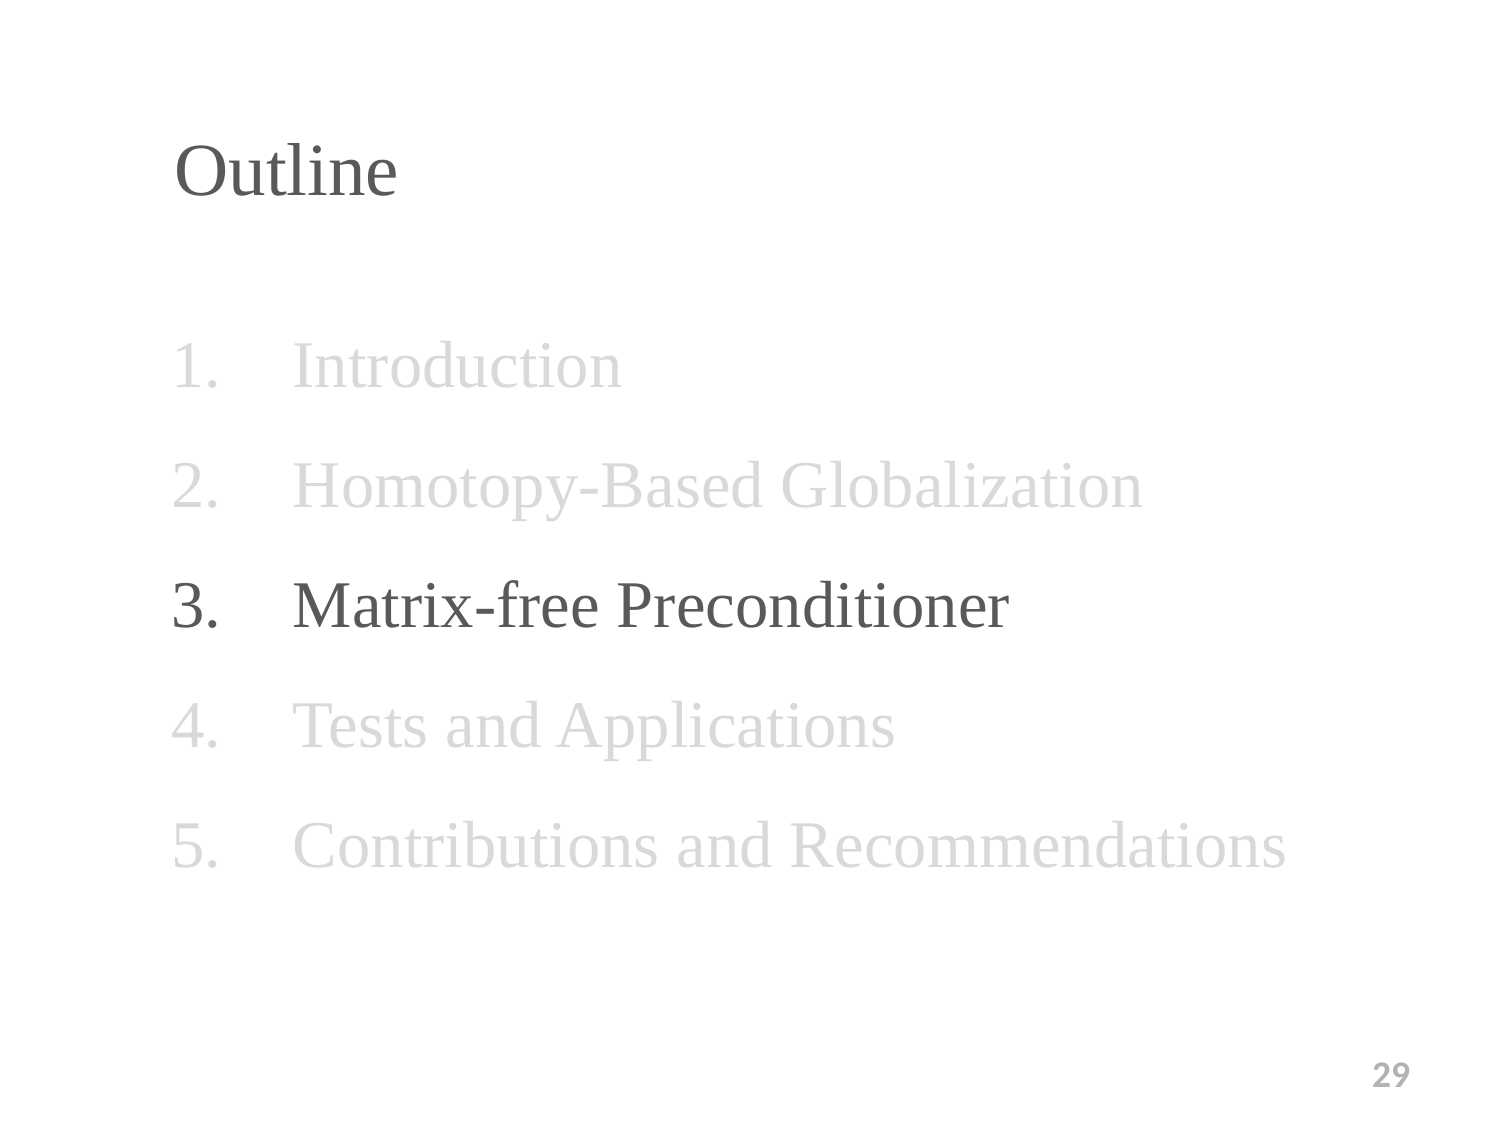

Outline
Introduction
Homotopy-Based Globalization
Matrix-free Preconditioner
Tests and Applications
Contributions and Recommendations
29